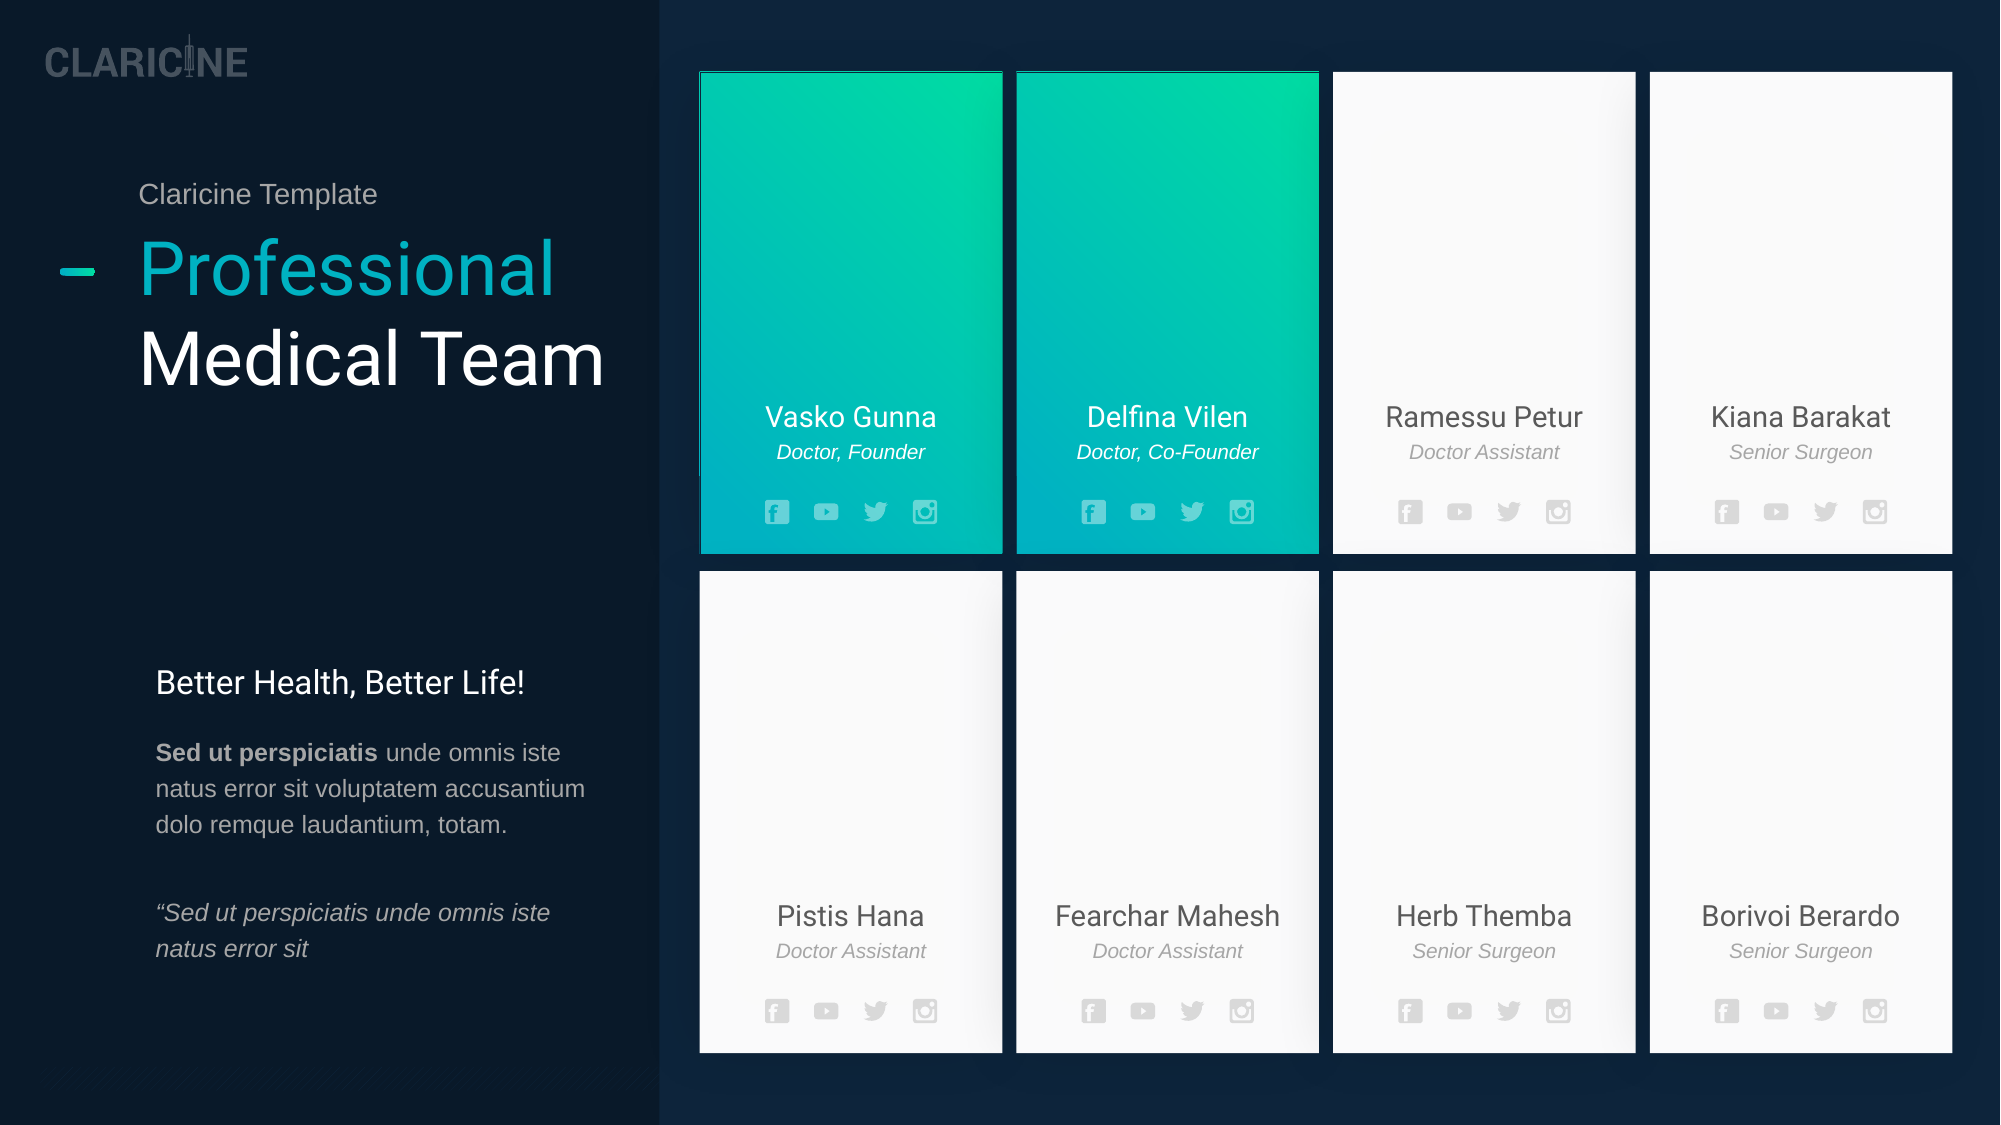

Claricine Template
Professional
Medical Team

Vasko Gunna
Doctor, Founder

Delfina Vilen
Doctor, Co-Founder

Ramessu Petur
Doctor Assistant

Kiana Barakat
Senior Surgeon

Better Health, Better Life!
Sed ut perspiciatis unde omnis iste natus error sit voluptatem accusantium dolo remque laudantium, totam.
“Sed ut perspiciatis unde omnis iste natus error sit
Pistis Hana
Doctor Assistant

Fearchar Mahesh
Doctor Assistant

Herb Themba
Senior Surgeon

Borivoi Berardo
Senior Surgeon